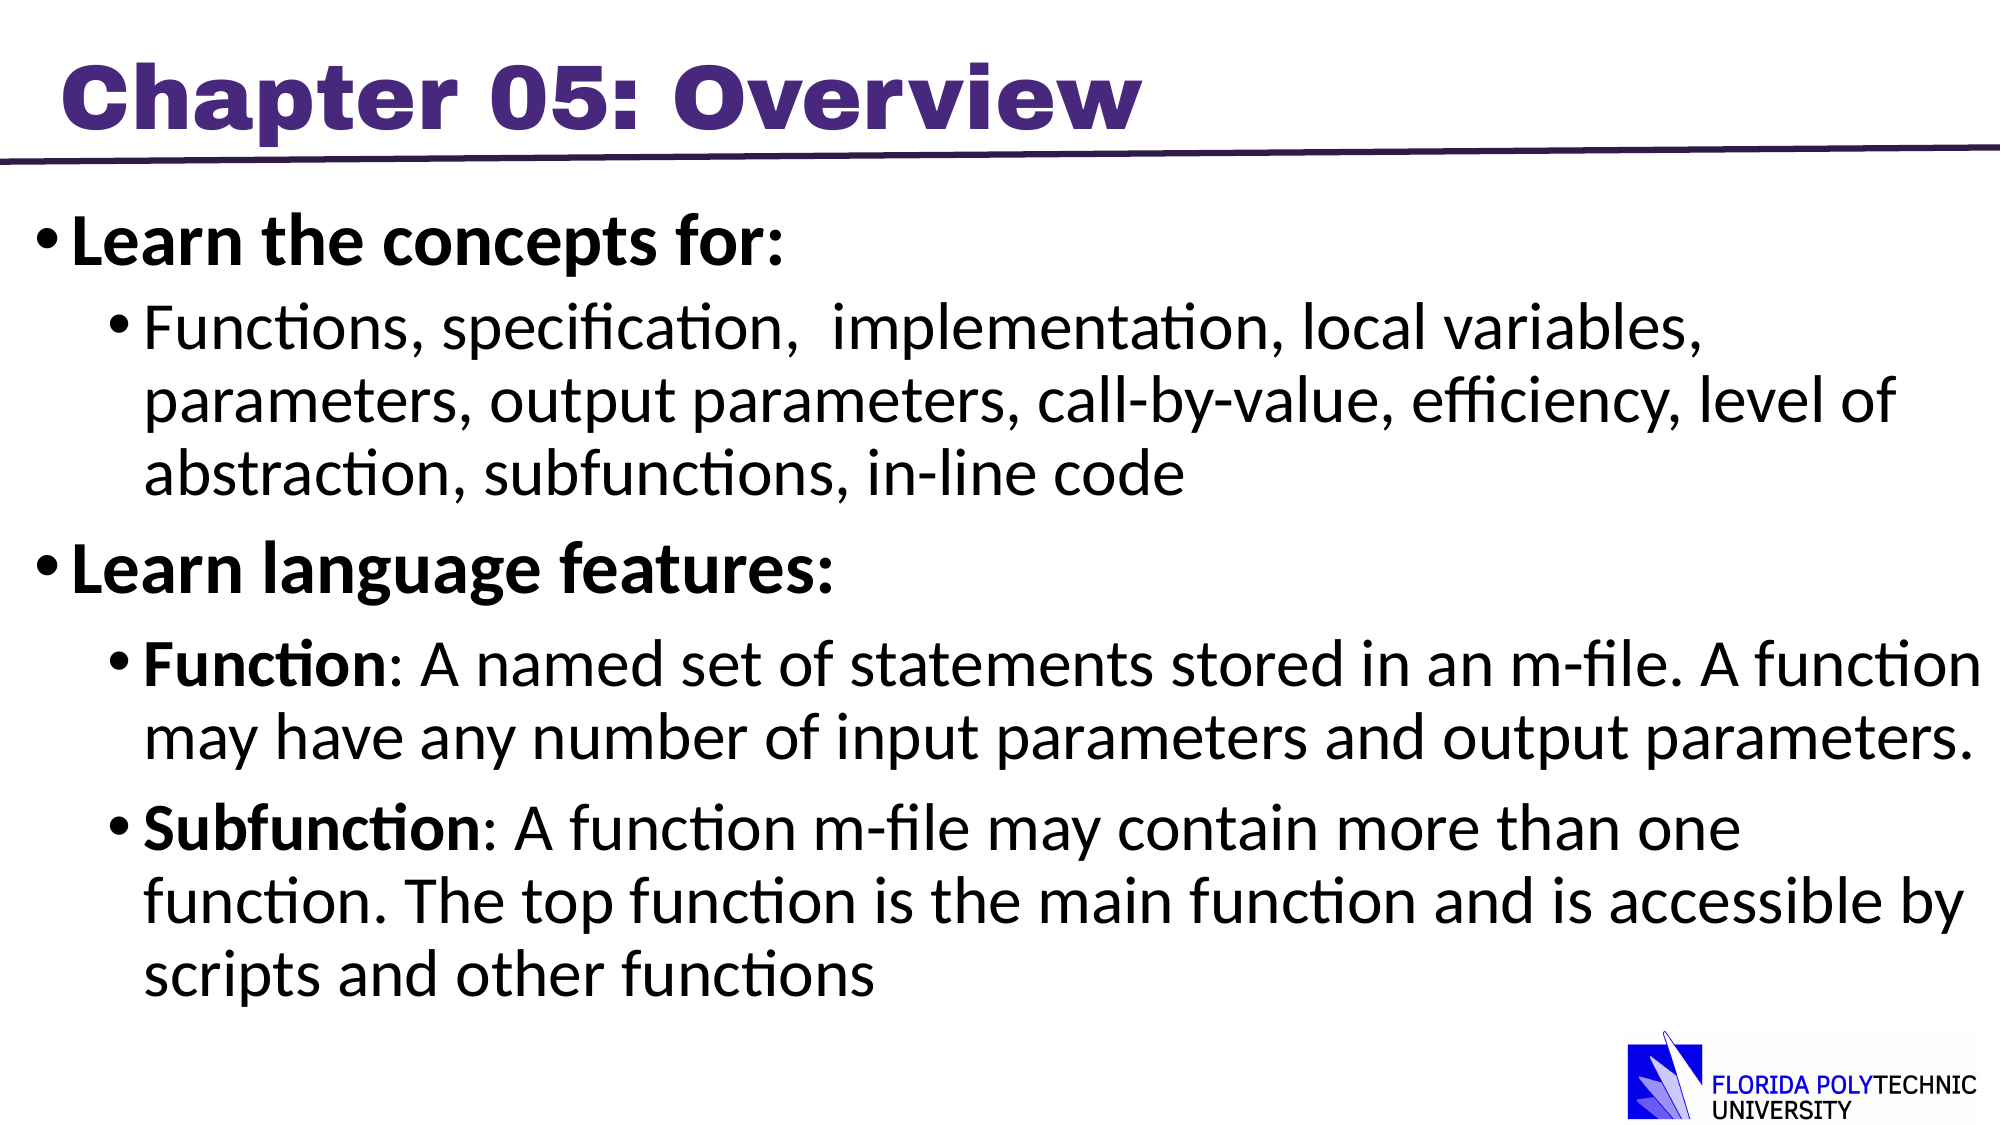

# Chapter 05: Overview
Learn the concepts for:
Functions, specification,  implementation, local variables, parameters, output parameters, call-by-value, efficiency, level of abstraction, subfunctions, in-line code
Learn language features:
Function: A named set of statements stored in an m-file. A function may have any number of input parameters and output parameters.
Subfunction: A function m-file may contain more than one function. The top function is the main function and is accessible by scripts and other functions